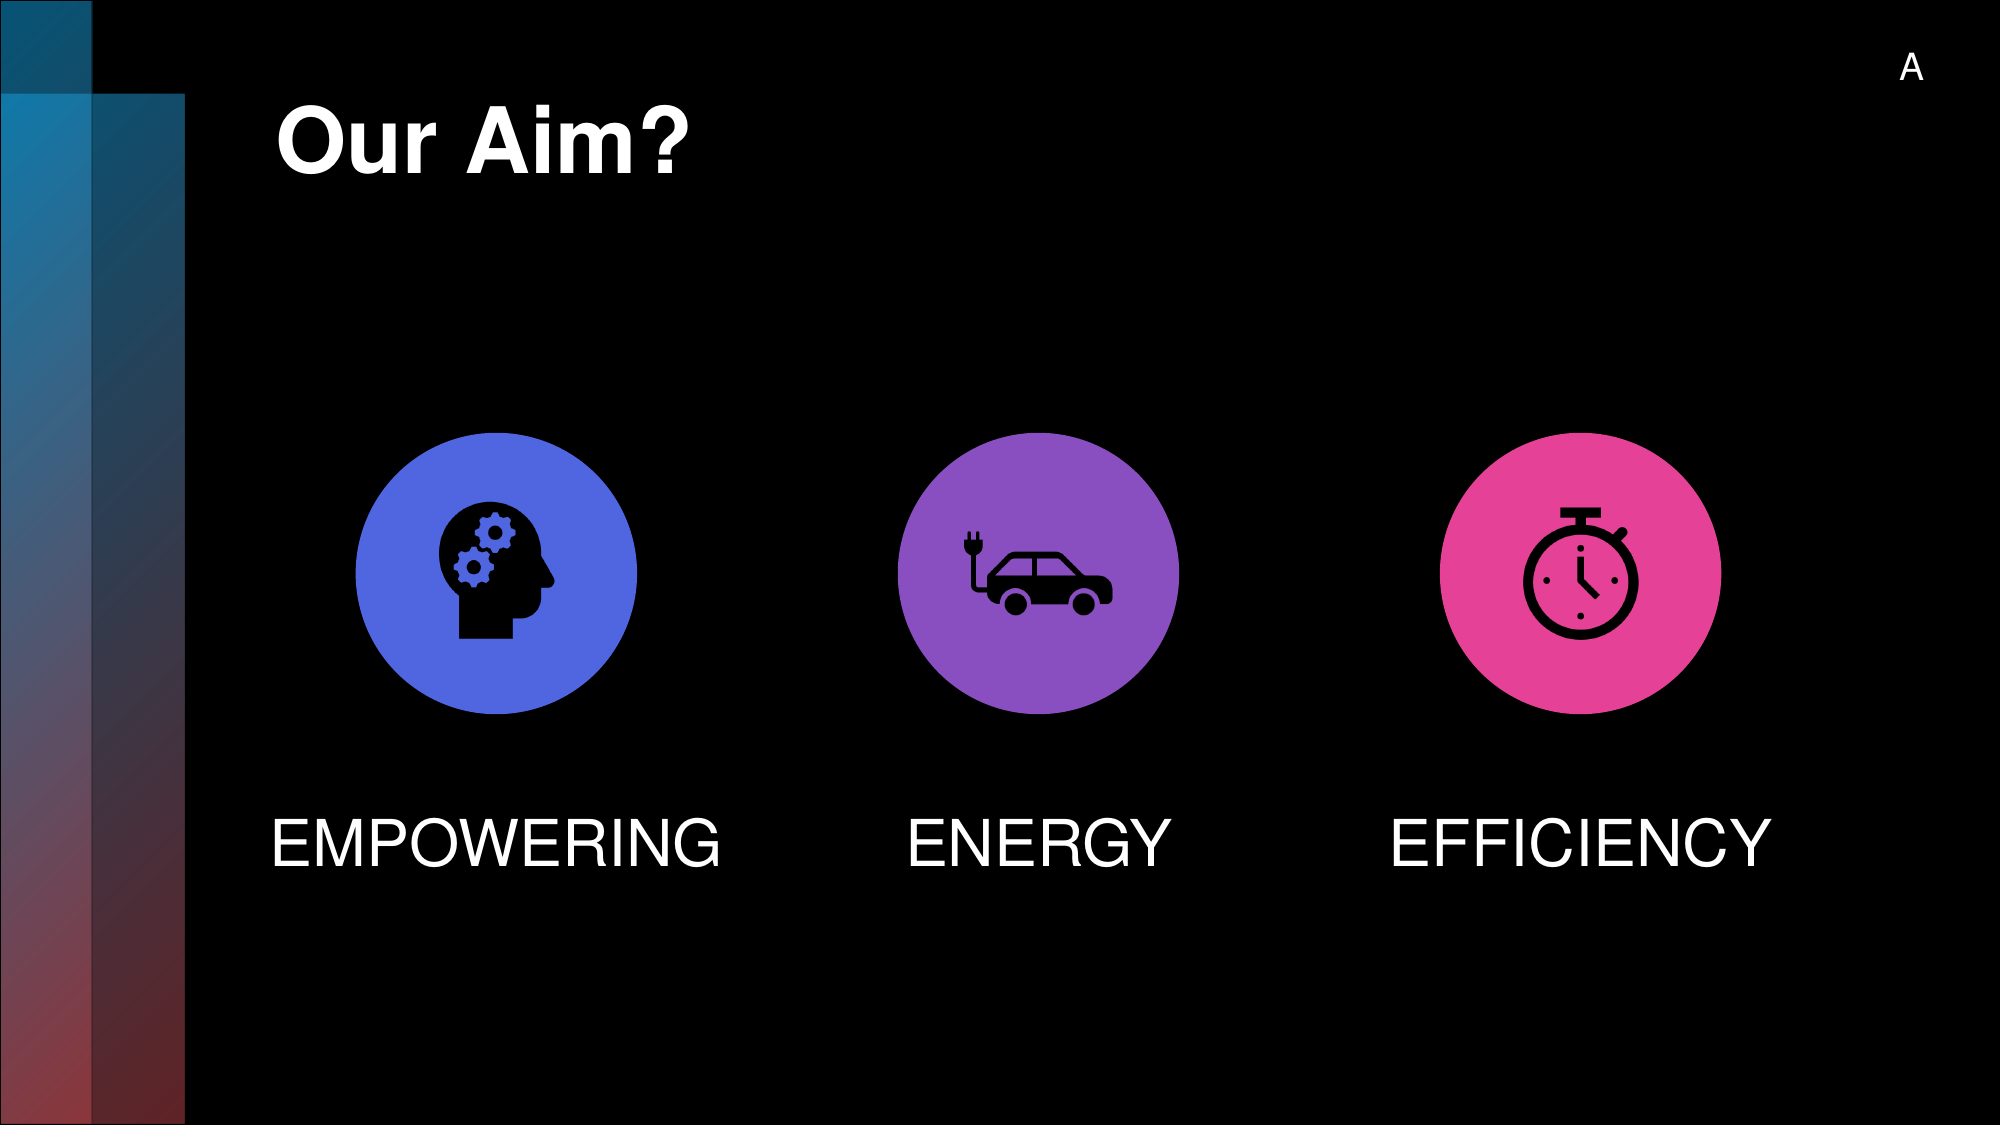

A
# Our Aim?

Empowering
Energy
Efficiency